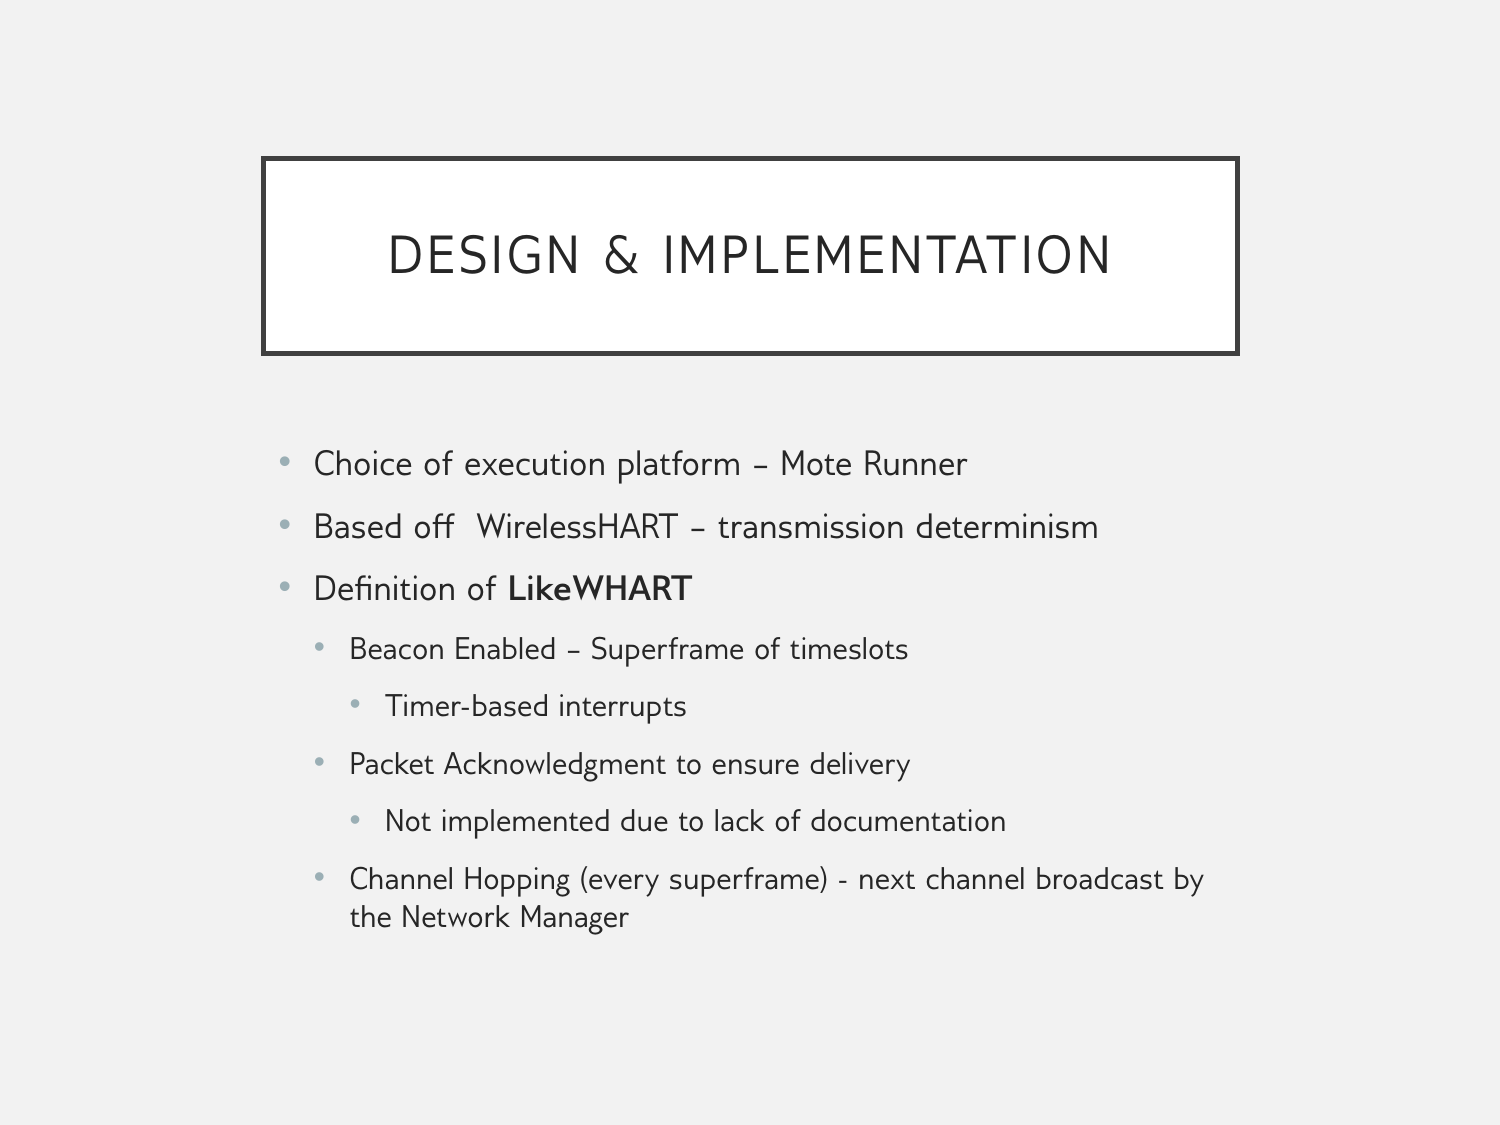

# DESIGN & IMPLEMENTATION
Choice of execution platform – Mote Runner
Based off  WirelessHART – transmission determinism
Definition of LikeWHART
Beacon Enabled – Superframe of timeslots
Timer-based interrupts
Packet Acknowledgment to ensure delivery
Not implemented due to lack of documentation
Channel Hopping (every superframe) - next channel broadcast by the Network Manager